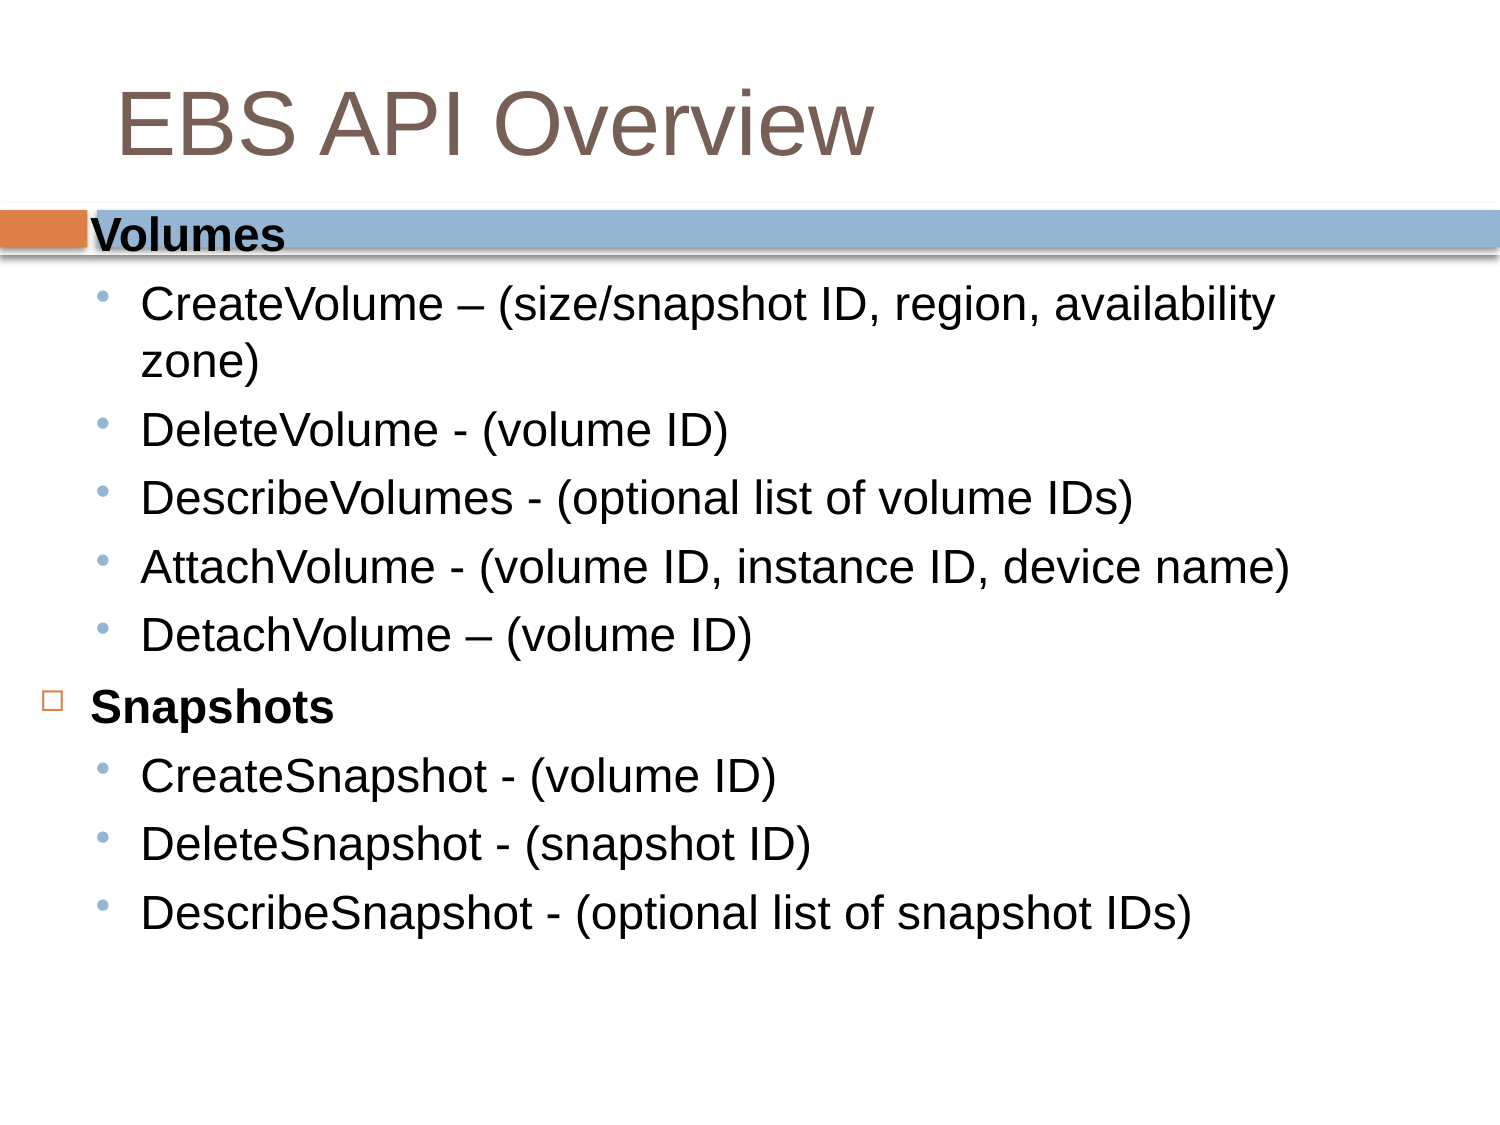

# EBS API Overview
Volumes
CreateVolume – (size/snapshot ID, region, availability zone)
DeleteVolume - (volume ID)
DescribeVolumes - (optional list of volume IDs)
AttachVolume - (volume ID, instance ID, device name)
DetachVolume – (volume ID)
Snapshots
CreateSnapshot - (volume ID)
DeleteSnapshot - (snapshot ID)
DescribeSnapshot - (optional list of snapshot IDs)